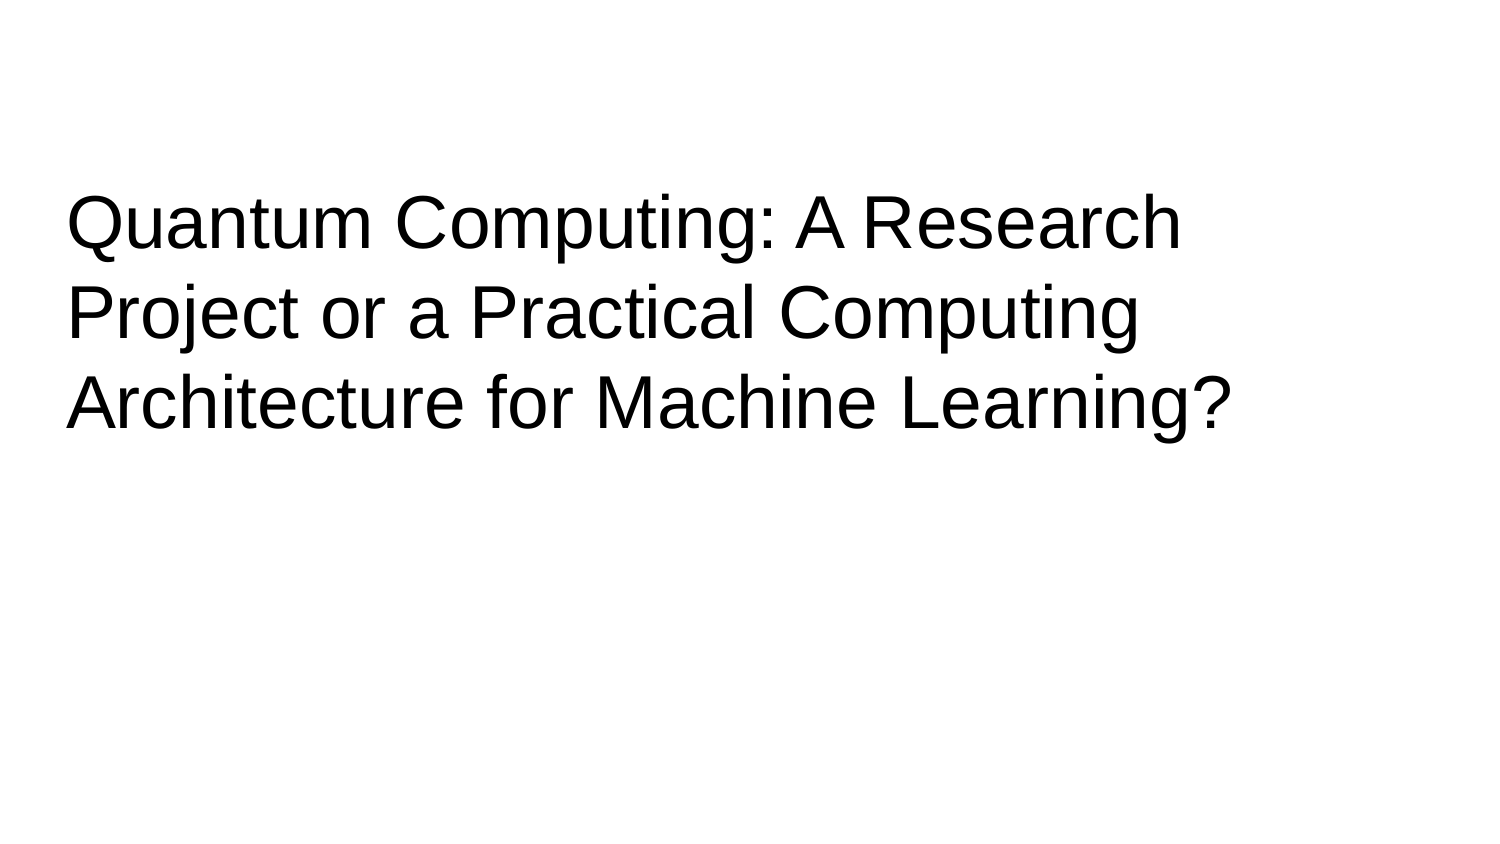

# Quantum Computing: A Research Project or a Practical Computing Architecture for Machine Learning?